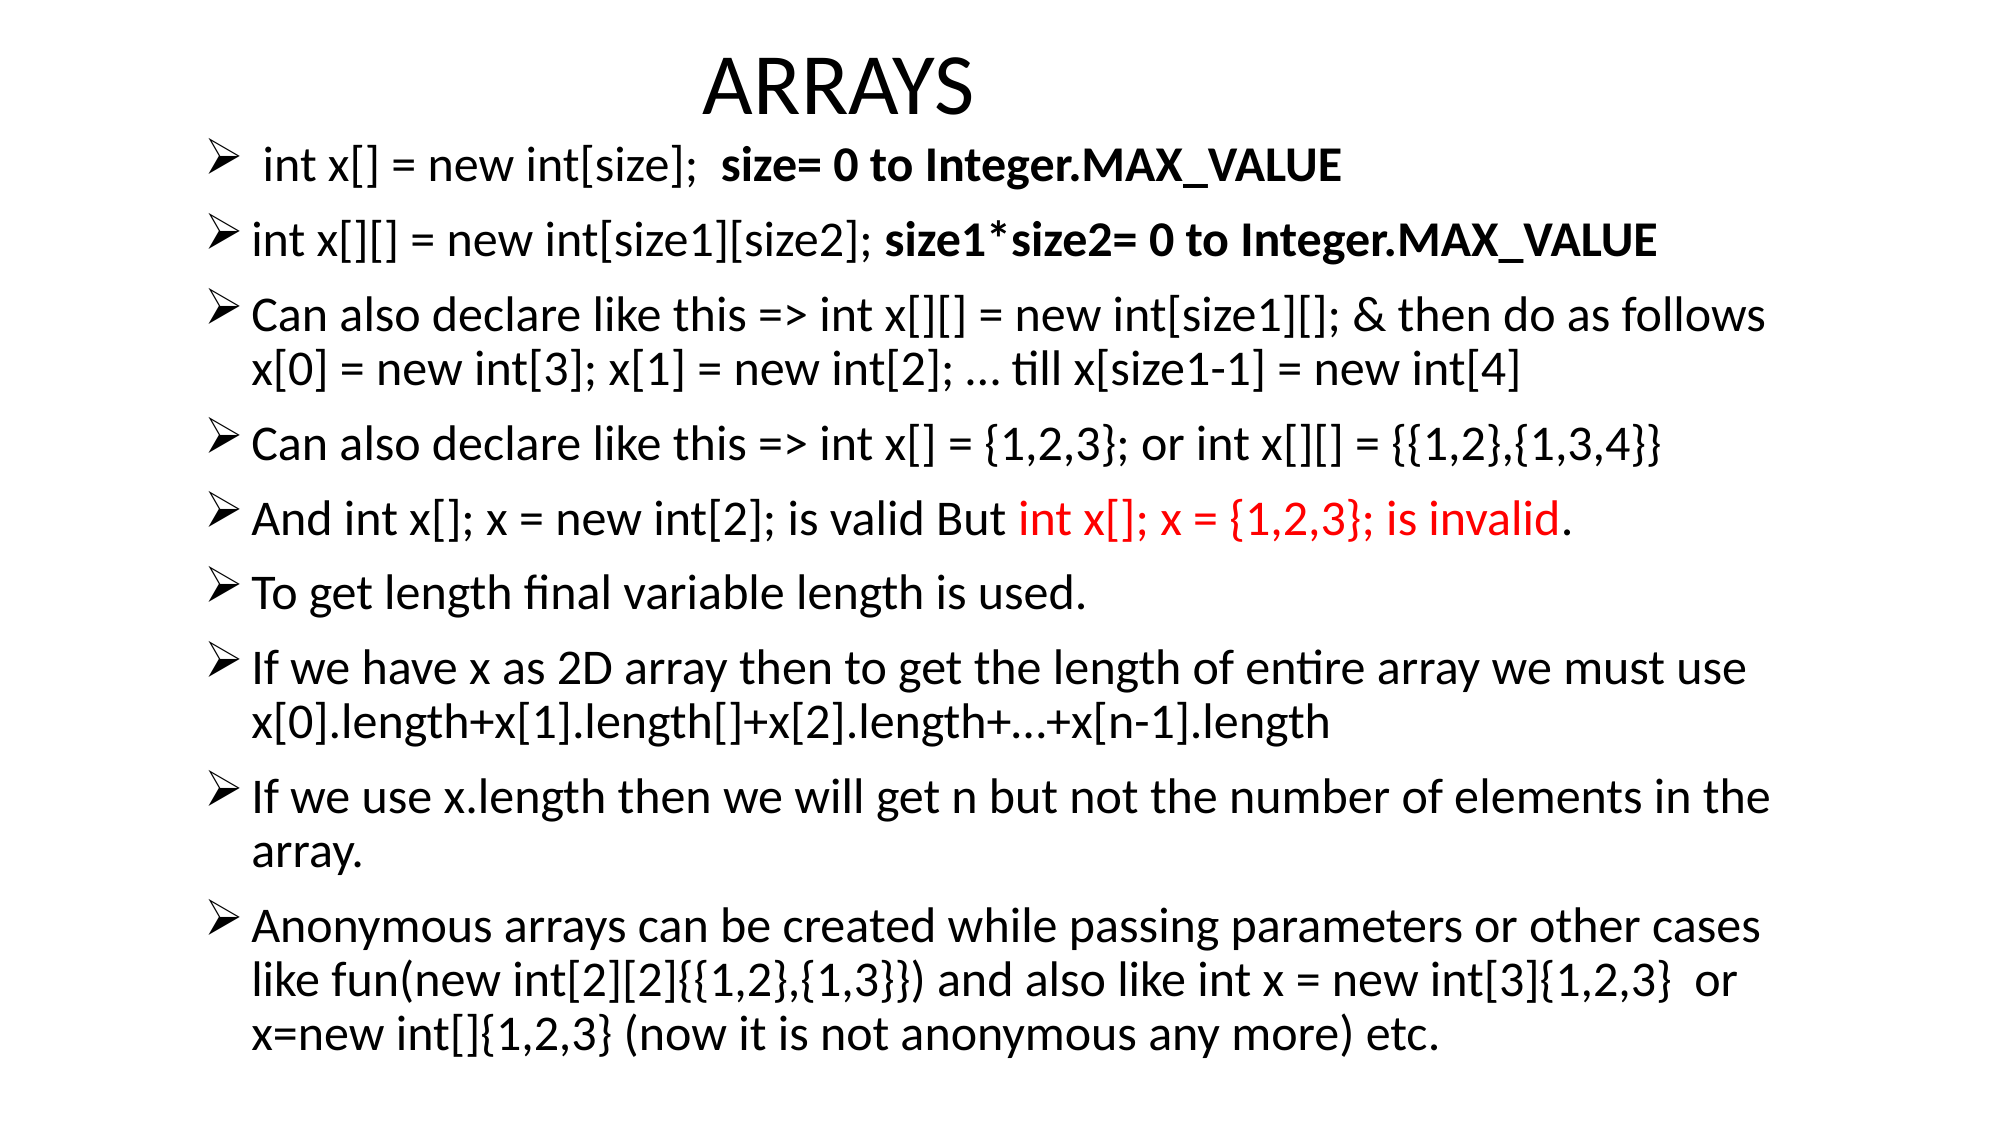

# ARRAYS
 int x[] = new int[size];  size= 0 to Integer.MAX_VALUE
int x[][] = new int[size1][size2]; size1*size2= 0 to Integer.MAX_VALUE
Can also declare like this => int x[][] = new int[size1][]; & then do as follows x[0] = new int[3]; x[1] = new int[2]; … till x[size1-1] = new int[4]
Can also declare like this => int x[] = {1,2,3}; or int x[][] = {{1,2},{1,3,4}}
And int x[]; x = new int[2]; is valid But int x[]; x = {1,2,3}; is invalid.
To get length final variable length is used.
If we have x as 2D array then to get the length of entire array we must use x[0].length+x[1].length[]+x[2].length+…+x[n-1].length
If we use x.length then we will get n but not the number of elements in the array.
Anonymous arrays can be created while passing parameters or other cases like fun(new int[2][2]{{1,2},{1,3}}) and also like int x = new int[3]{1,2,3}  or x=new int[]{1,2,3} (now it is not anonymous any more) etc.